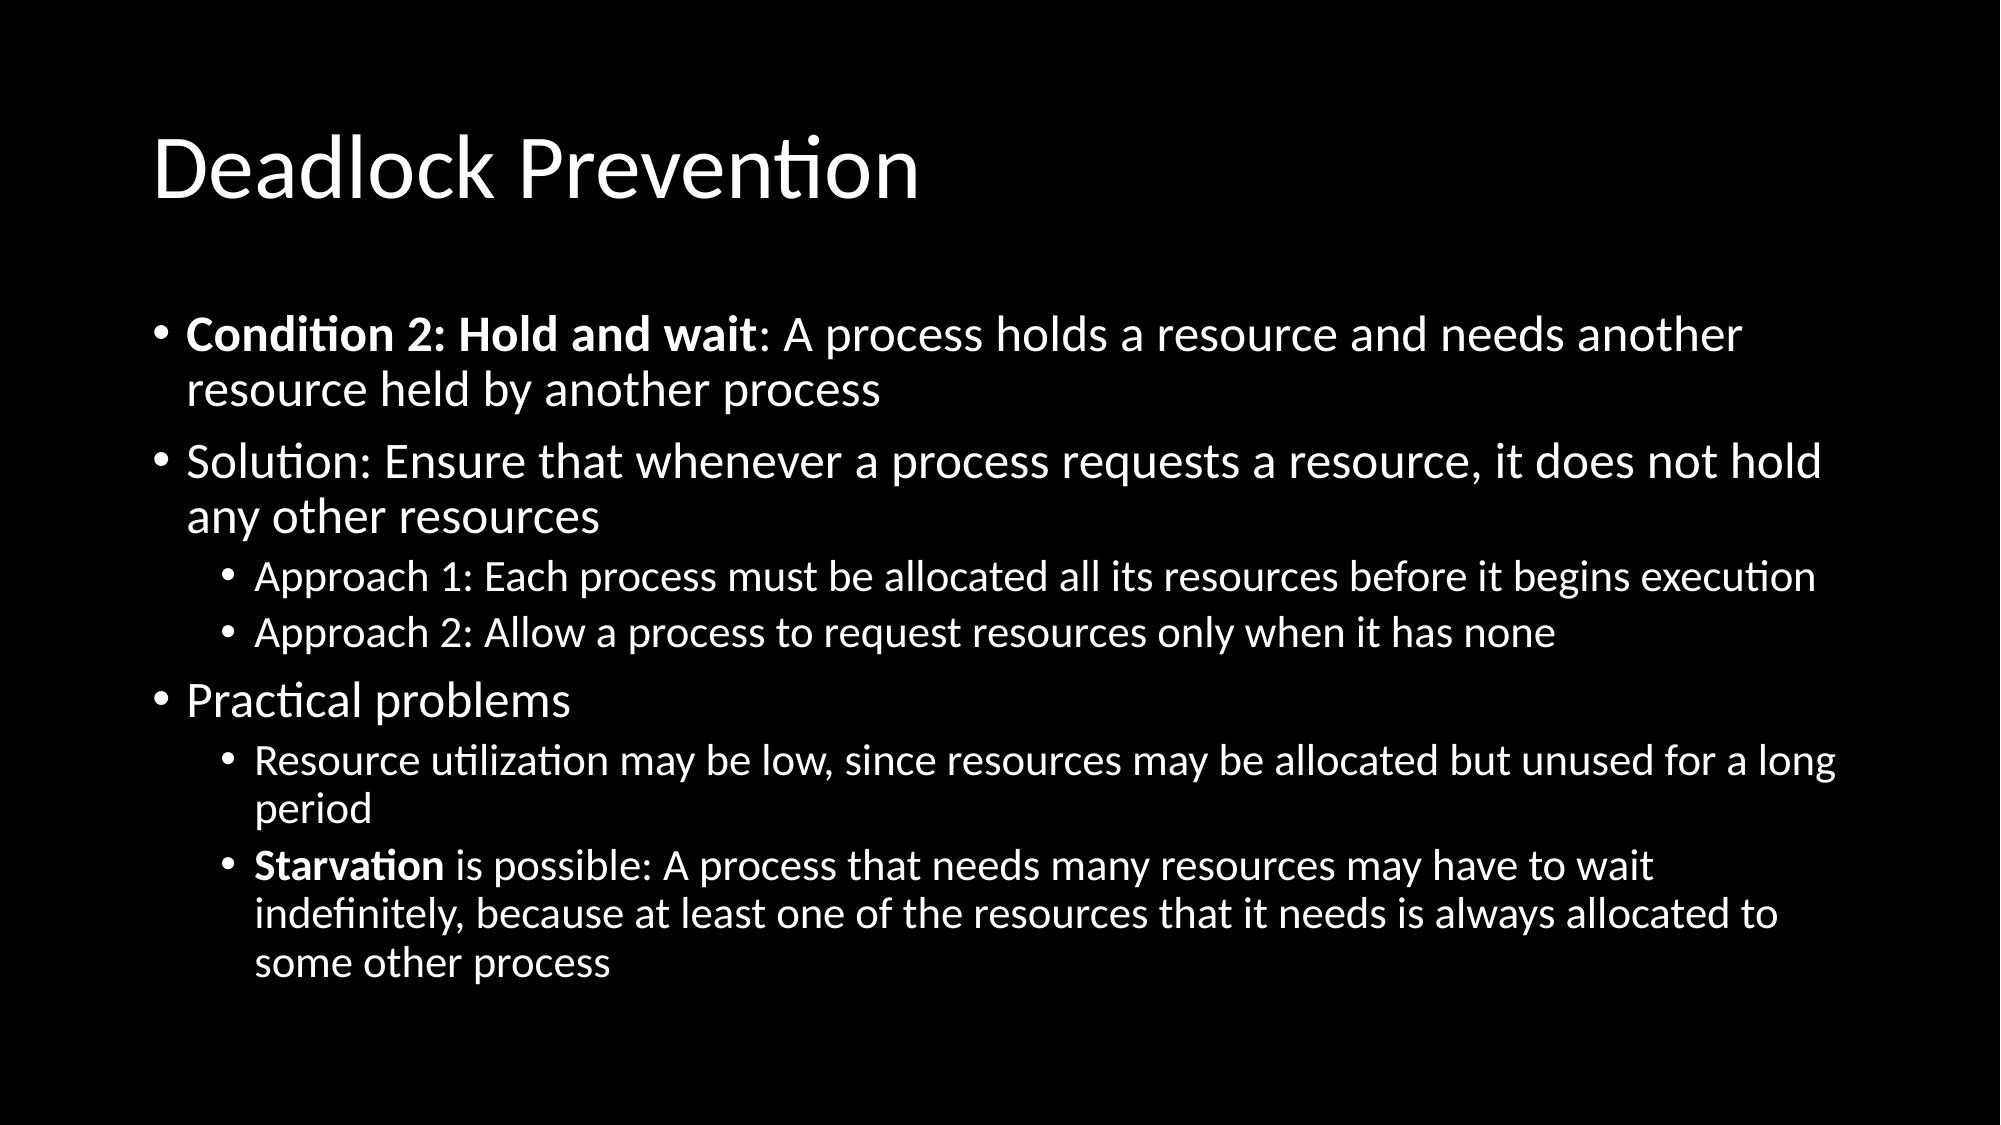

# Deadlock Prevention
Condition 2: Hold and wait: A process holds a resource and needs another resource held by another process
Solution: Ensure that whenever a process requests a resource, it does not hold any other resources
Approach 1: Each process must be allocated all its resources before it begins execution
Approach 2: Allow a process to request resources only when it has none
Practical problems
Resource utilization may be low, since resources may be allocated but unused for a long period
Starvation is possible: A process that needs many resources may have to wait indefinitely, because at least one of the resources that it needs is always allocated to some other process